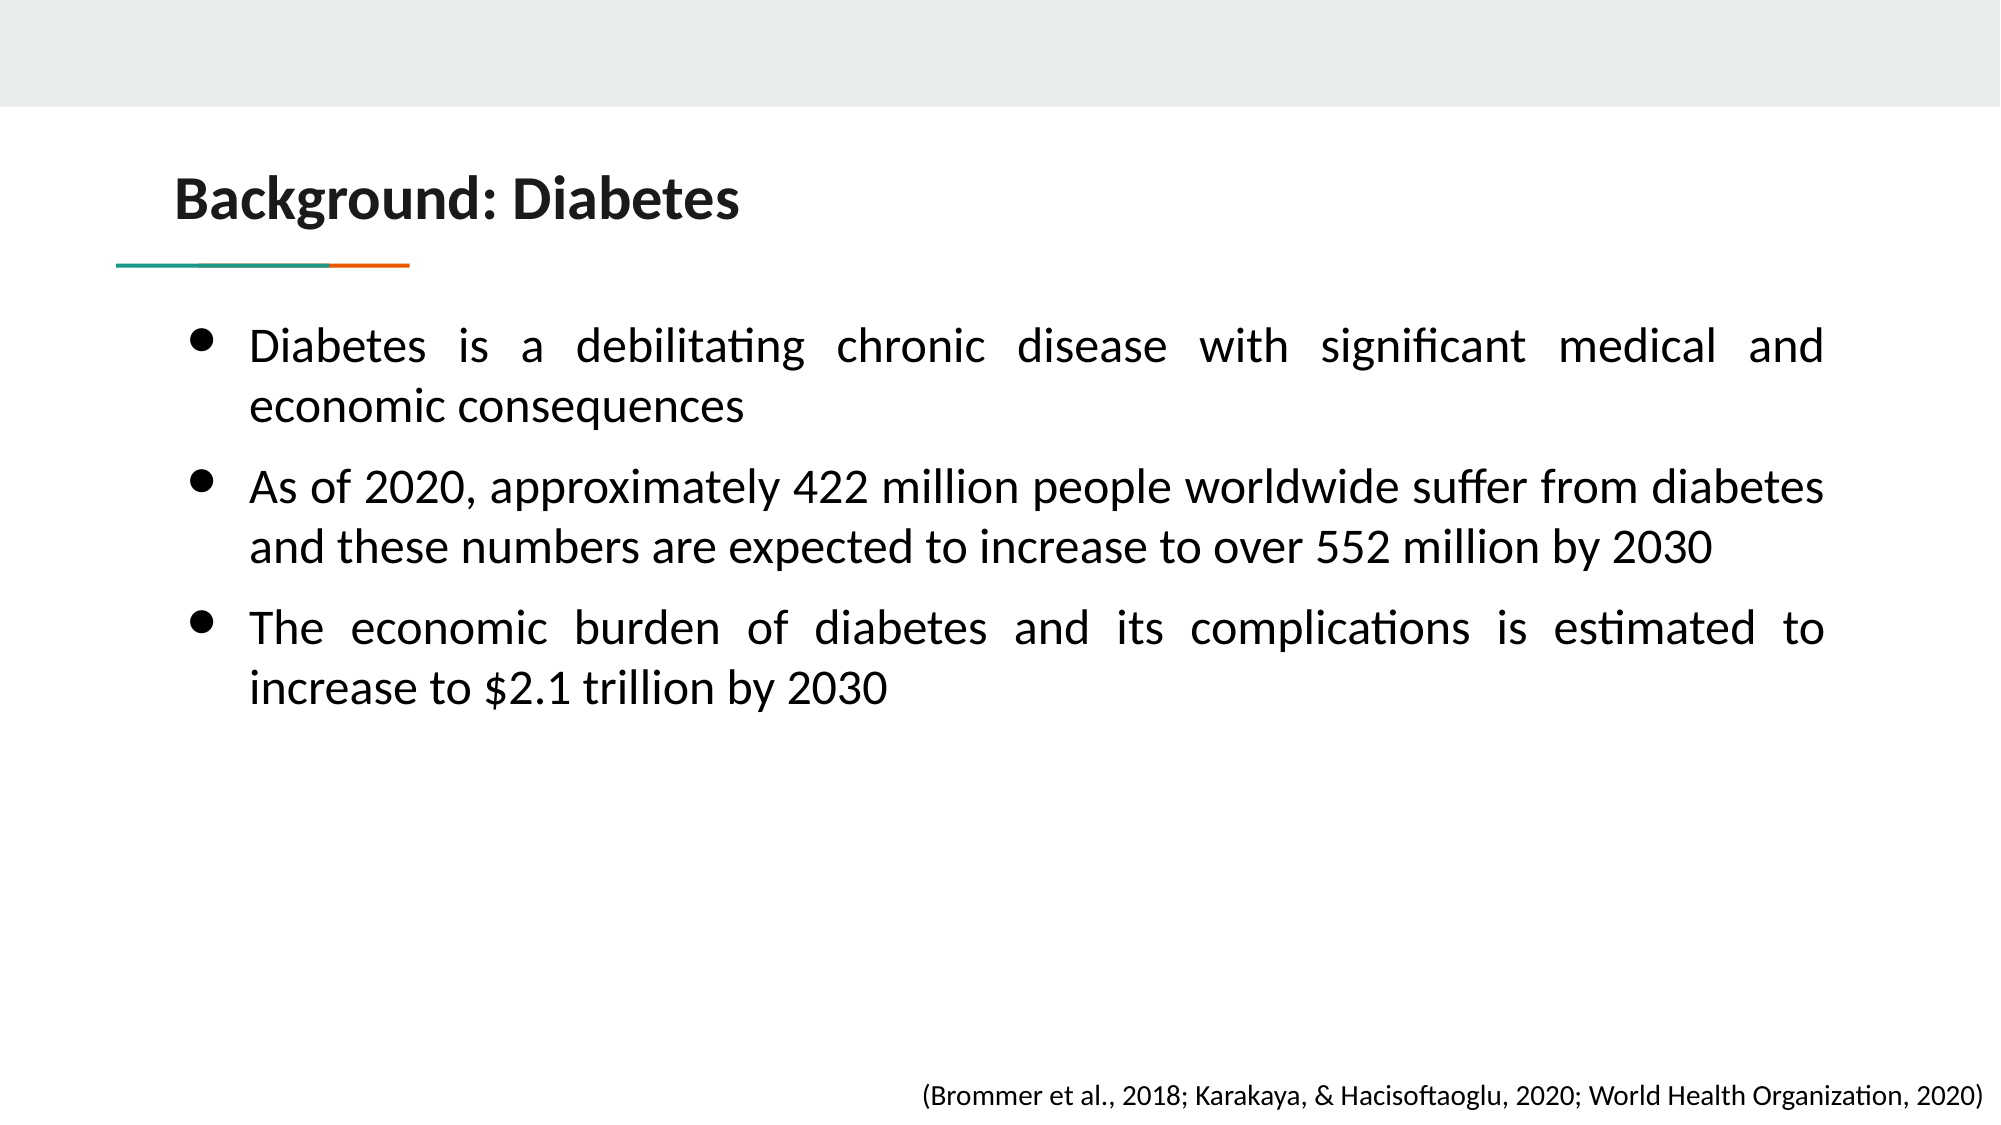

# Background: Diabetes
Diabetes is a debilitating chronic disease with significant medical and economic consequences
As of 2020, approximately 422 million people worldwide suffer from diabetes and these numbers are expected to increase to over 552 million by 2030
The economic burden of diabetes and its complications is estimated to increase to $2.1 trillion by 2030
(Brommer et al., 2018; Karakaya, & Hacisoftaoglu, 2020; World Health Organization, 2020)